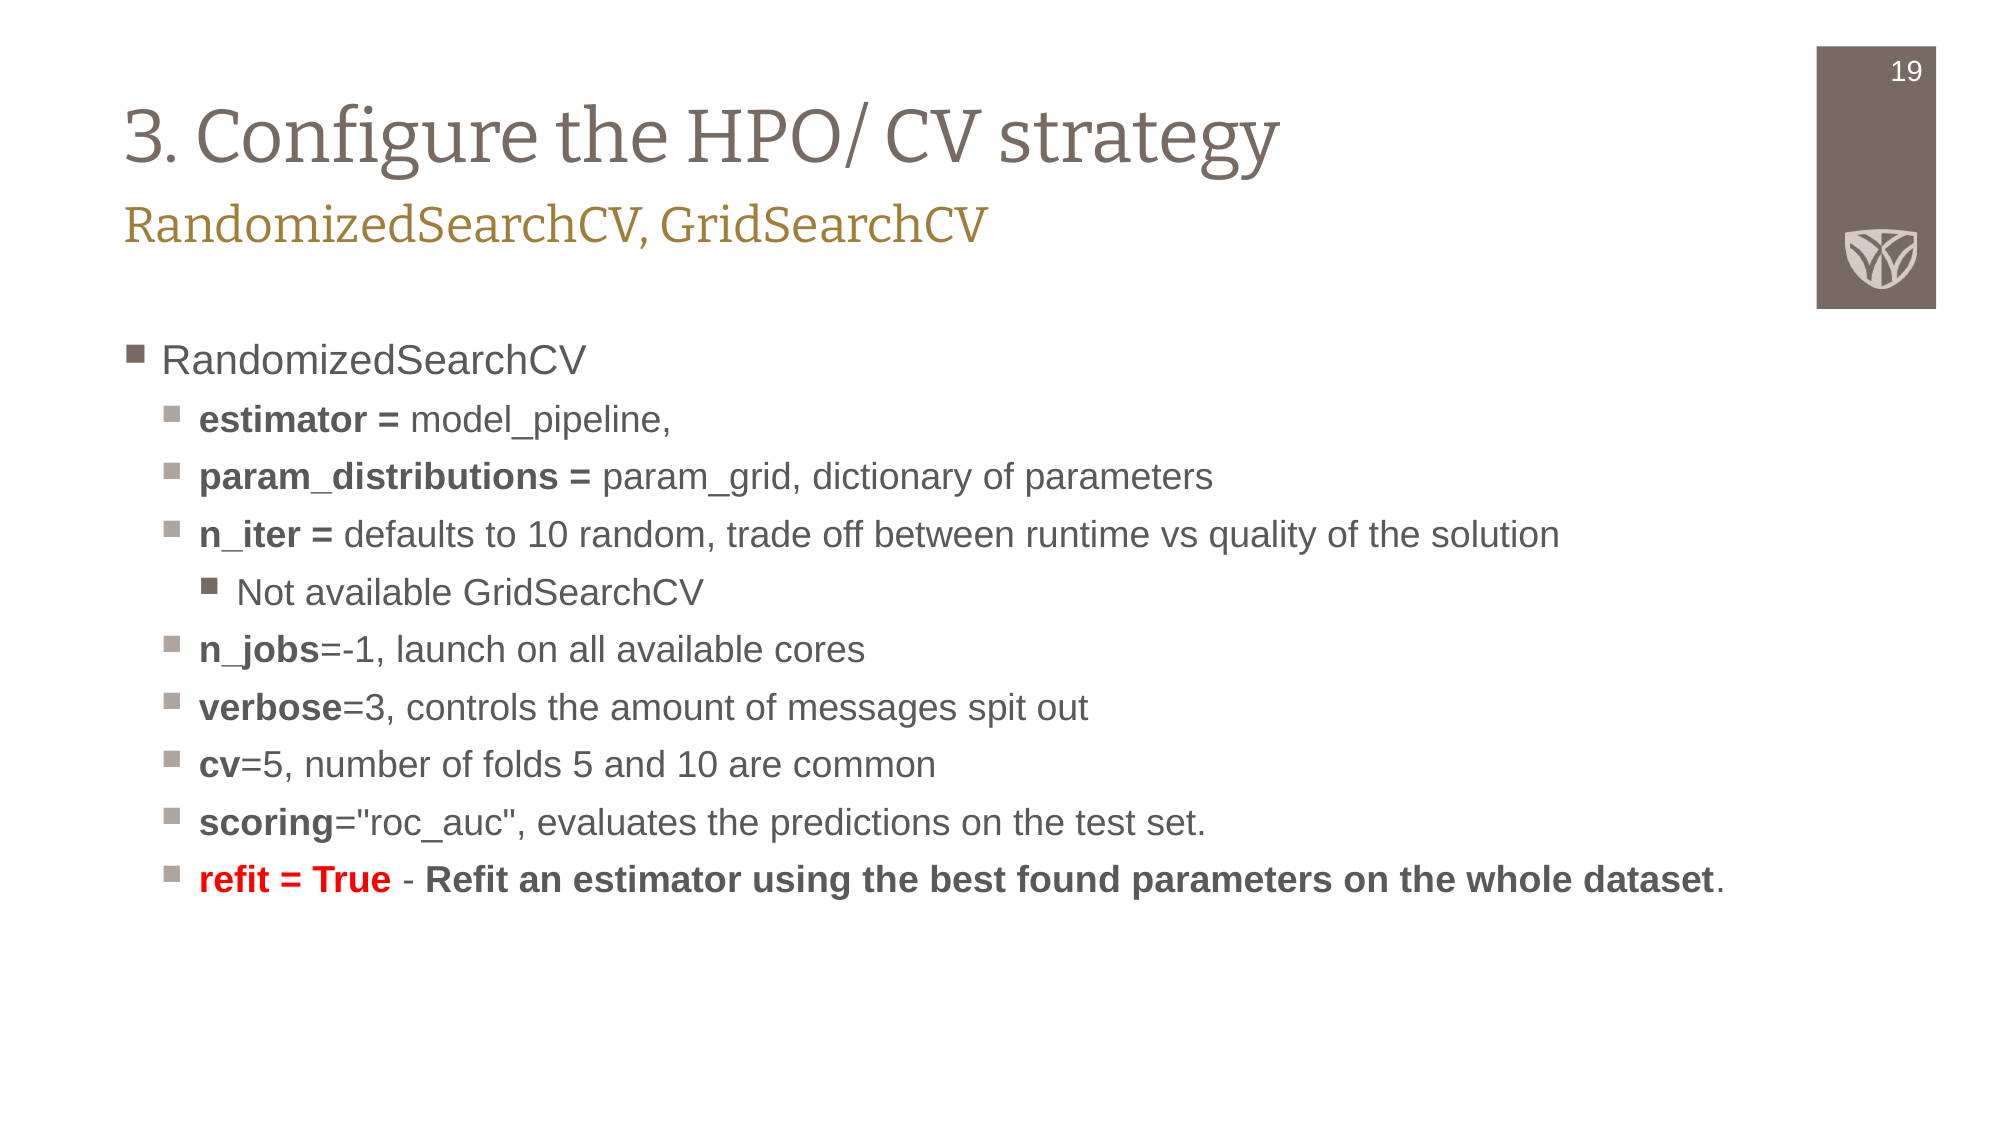

# 3. Configure the HPO/ CV strategy
19
RandomizedSearchCV, GridSearchCV
RandomizedSearchCV
estimator = model_pipeline,
param_distributions = param_grid, dictionary of parameters
n_iter = defaults to 10 random, trade off between runtime vs quality of the solution
Not available GridSearchCV
n_jobs=-1, launch on all available cores
verbose=3, controls the amount of messages spit out
cv=5, number of folds 5 and 10 are common
scoring="roc_auc", evaluates the predictions on the test set.
refit = True - Refit an estimator using the best found parameters on the whole dataset.